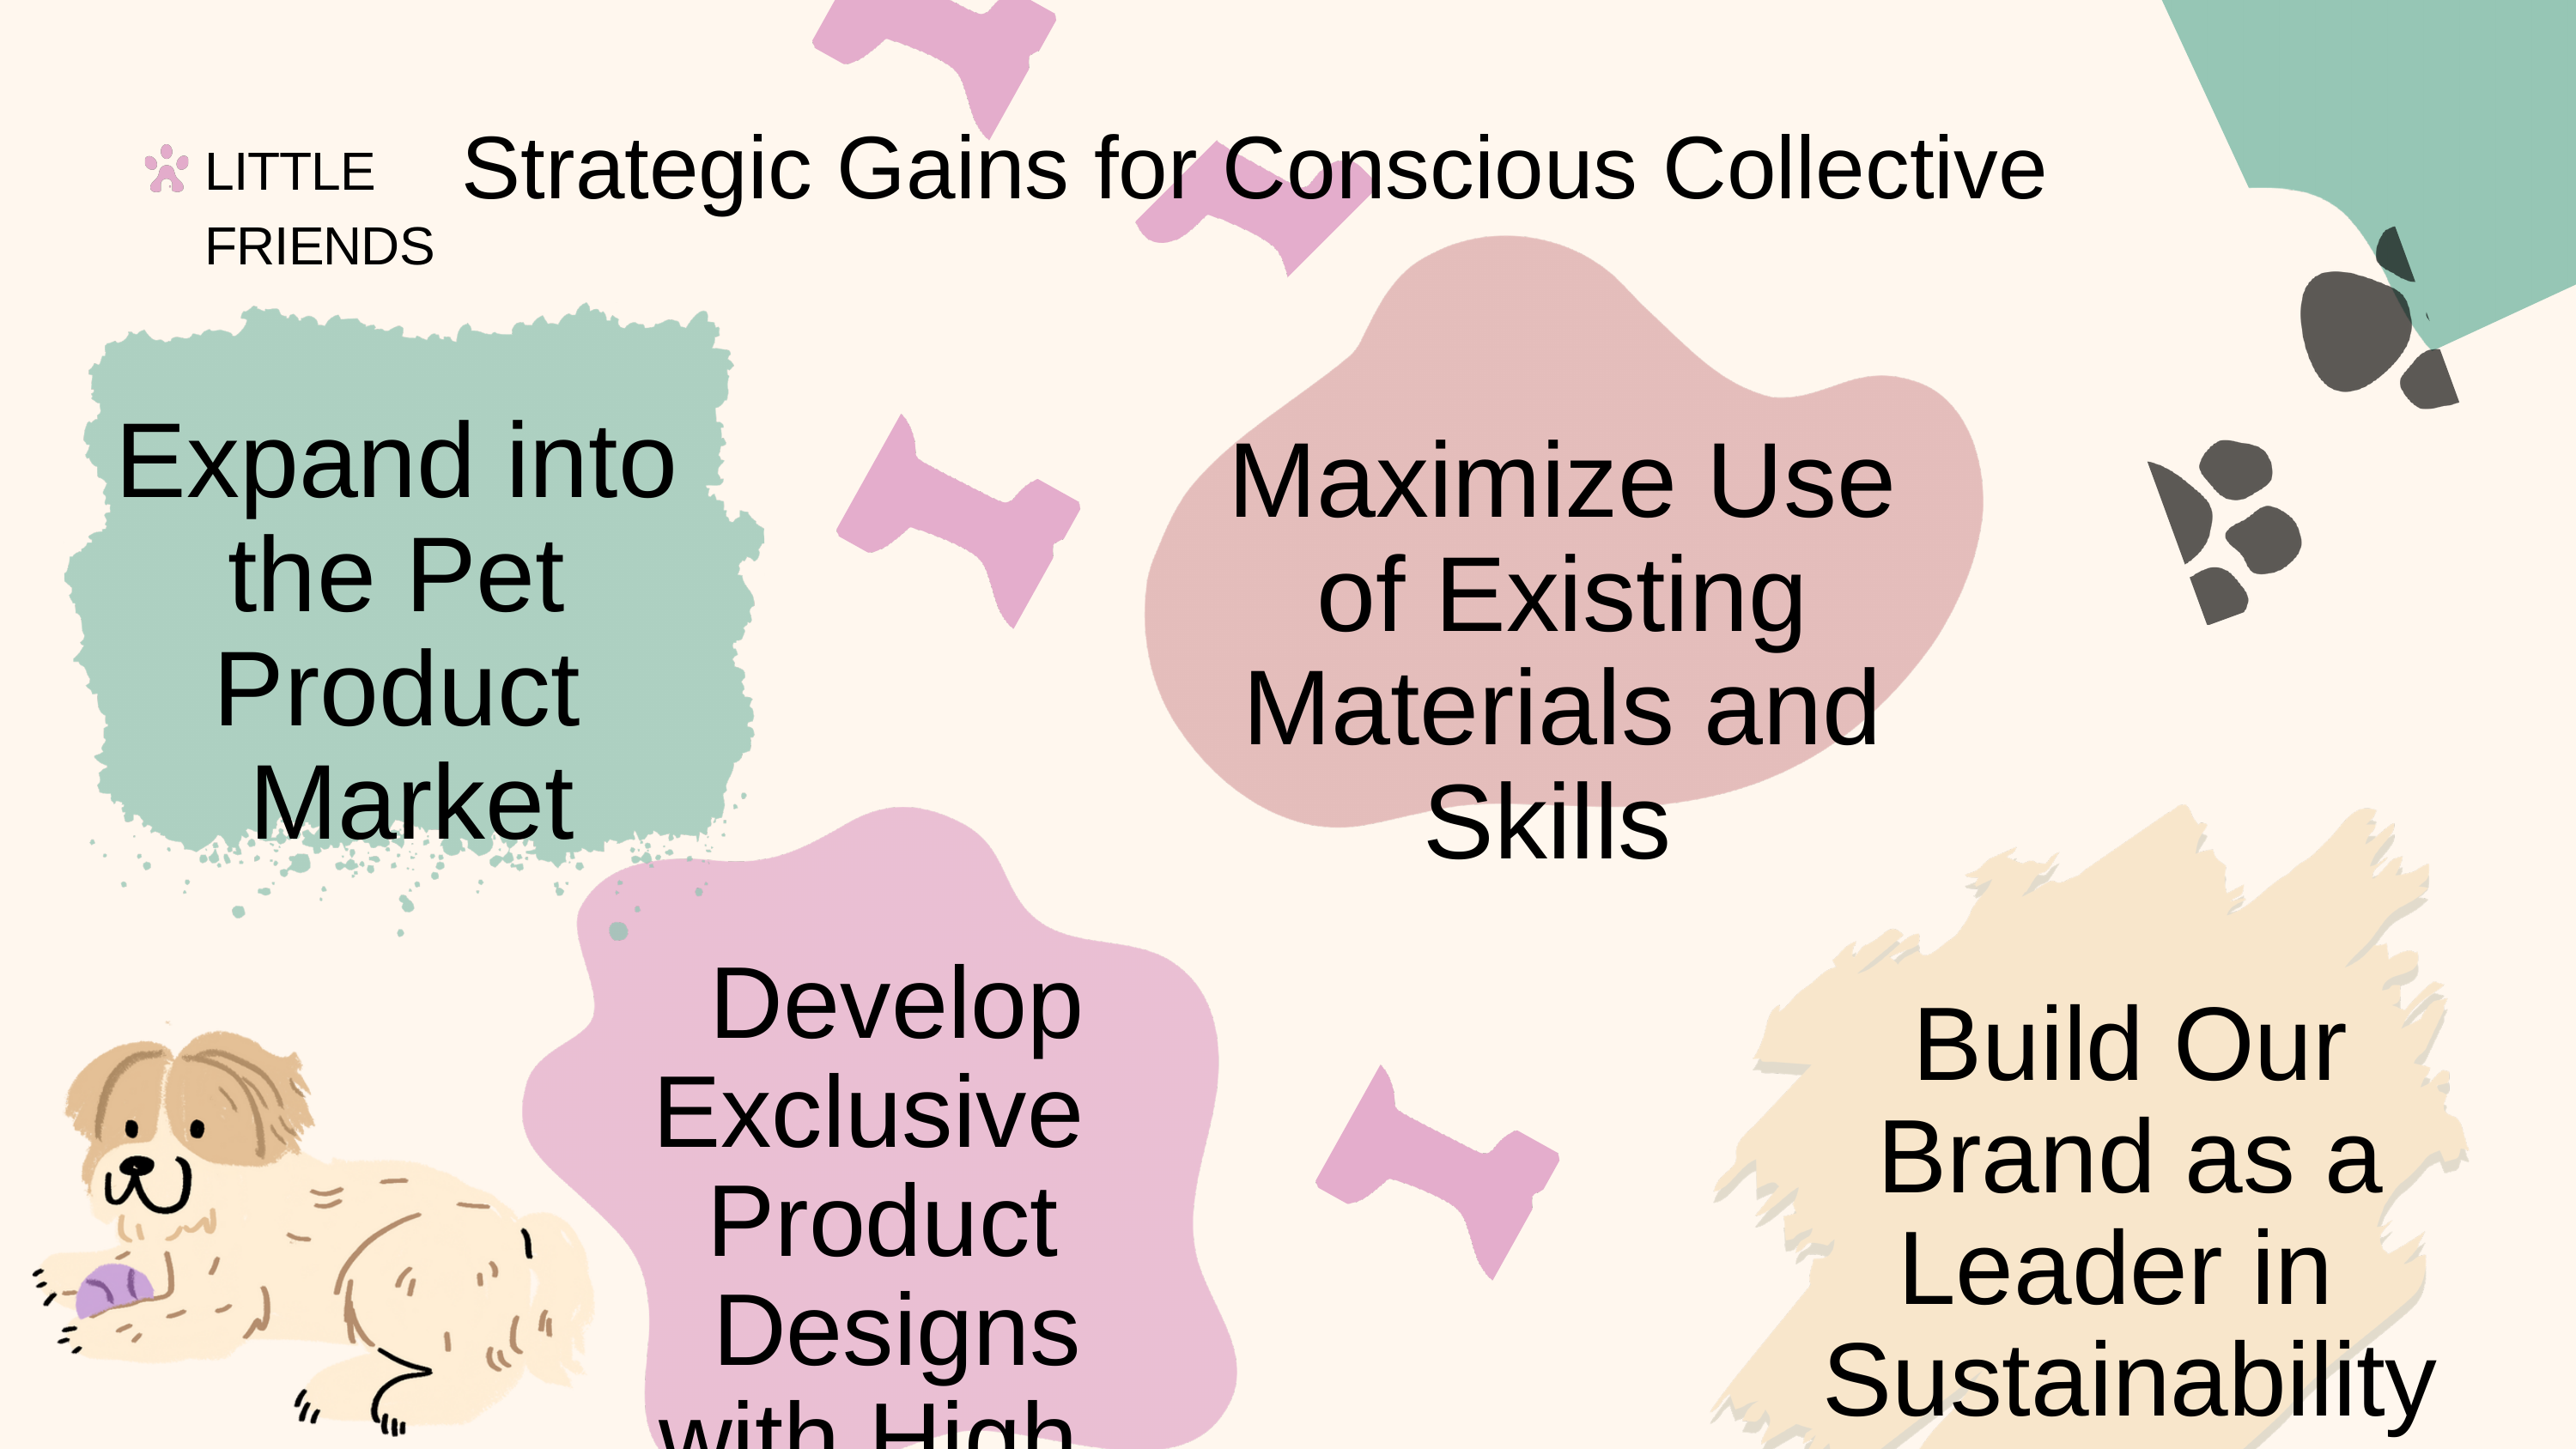

LITTLE FRIENDS

Strategic Gains for Conscious Collective

Expand into the Pet Product
 Market
Maximize Use of Existing Materials and Skills

 Develop Exclusive
Product
 Designs with High
Market Demand
Build Our Brand as a Leader in
Sustainability